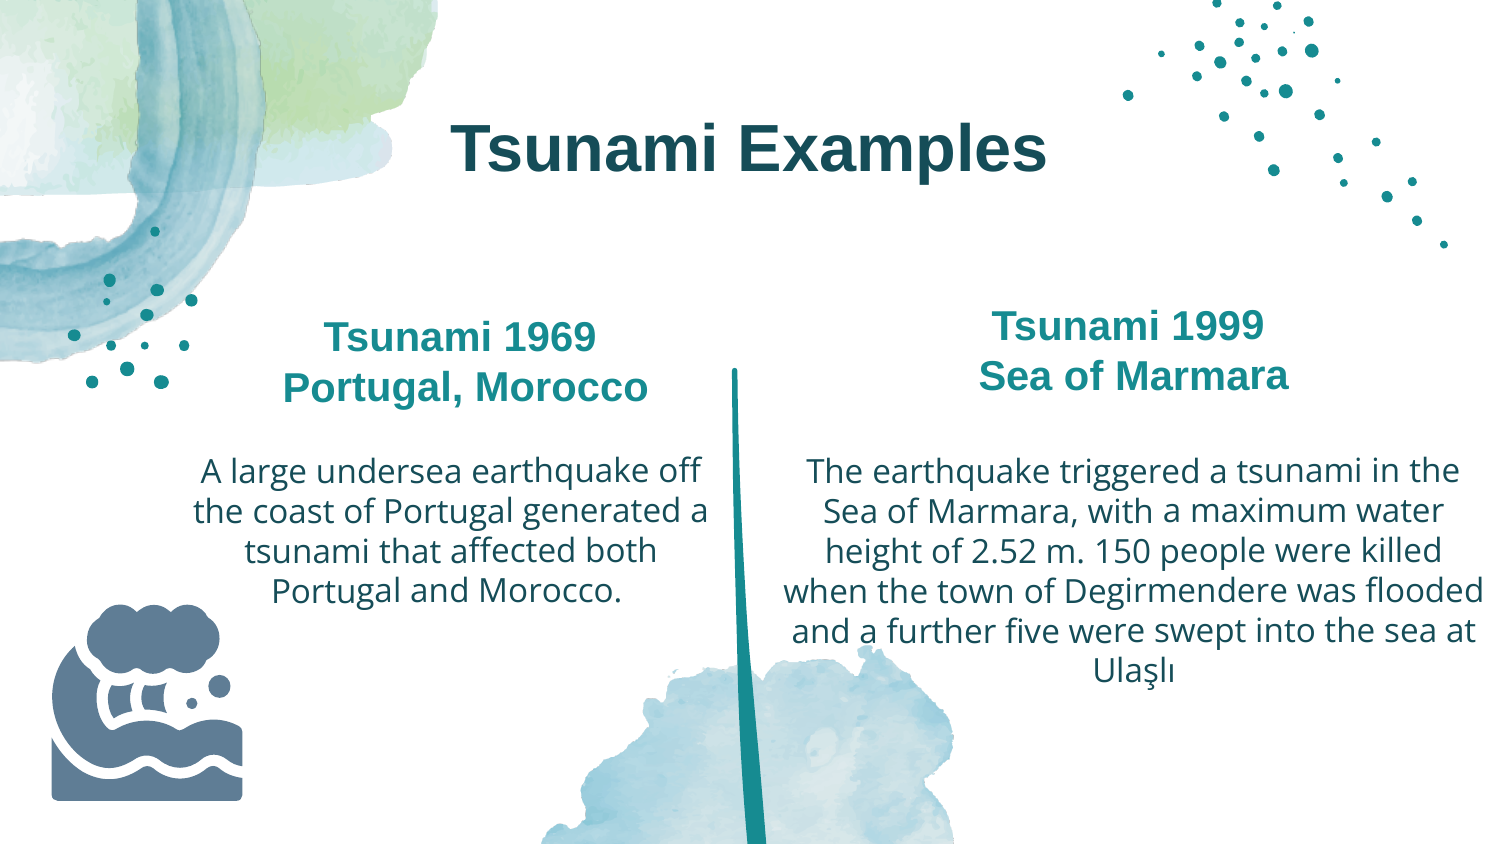

# Tsunami Examples
Tsunami 1999
Sea of Marmara
Tsunami 1969
 Portugal, Morocco
A large undersea earthquake off the coast of Portugal generated a tsunami that affected both Portugal and Morocco.
The earthquake triggered a tsunami in the Sea of Marmara, with a maximum water height of 2.52 m. 150 people were killed when the town of Degirmendere was flooded and a further five were swept into the sea at Ulaşlı